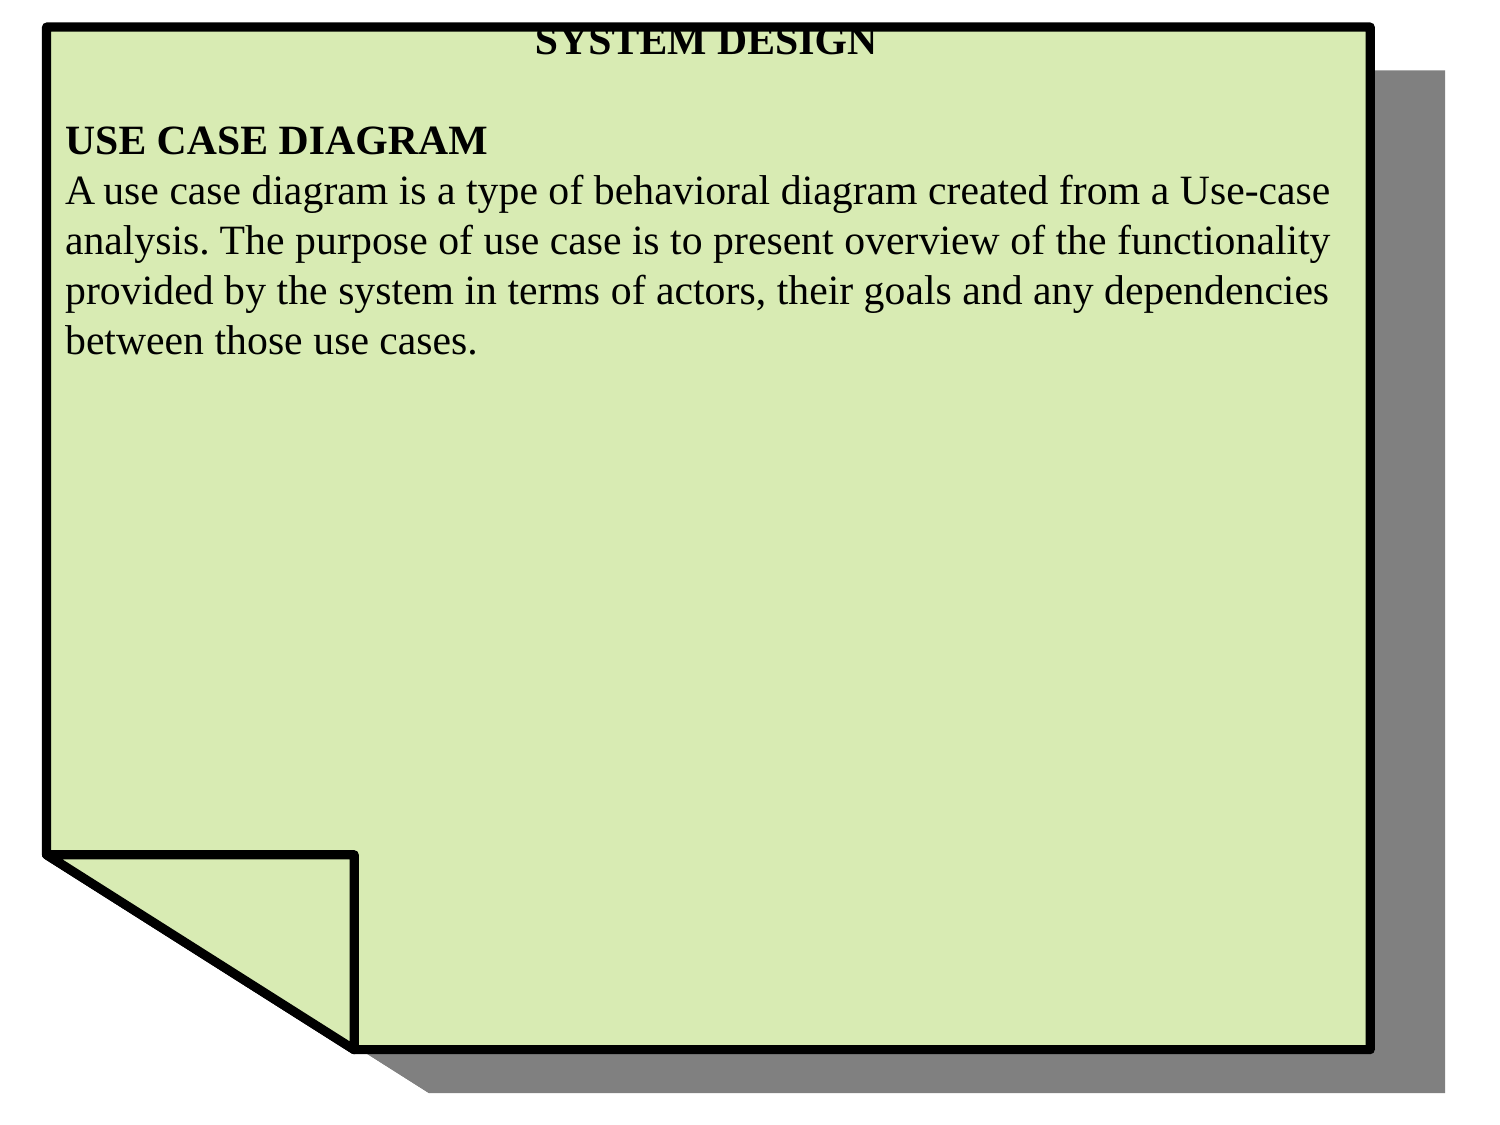

SYSTEM DESIGN

USE CASE DIAGRAM
A use case diagram is a type of behavioral diagram created from a Use-case analysis. The purpose of use case is to present overview of the functionality provided by the system in terms of actors, their goals and any dependencies between those use cases.